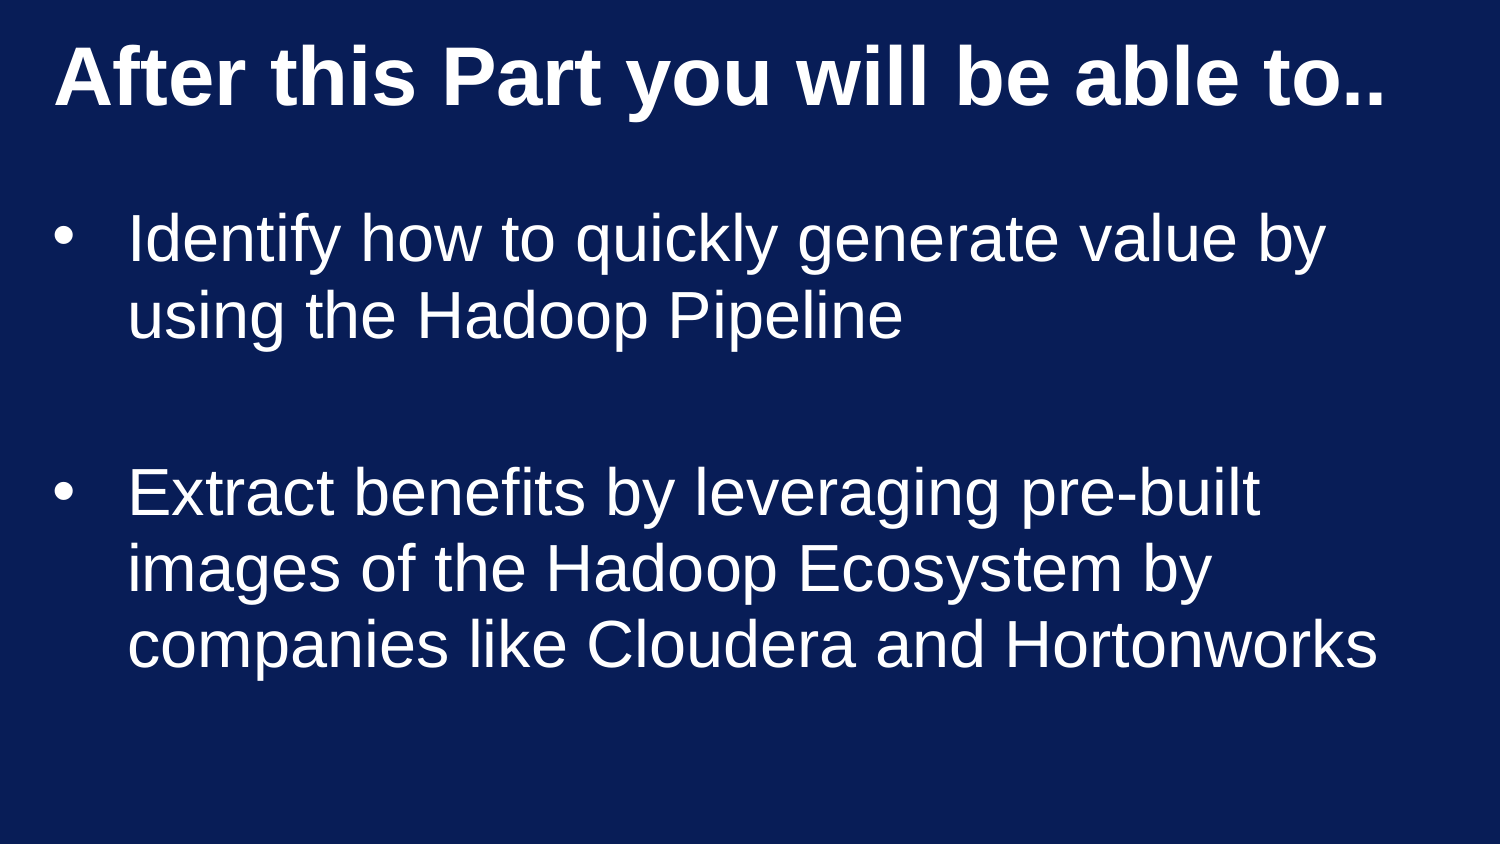

# After this Part you will be able to..
Identify how to quickly generate value by
using the Hadoop Pipeline

Extract benefits by leveraging pre-built images of the Hadoop Ecosystem by companies like Cloudera and Hortonworks